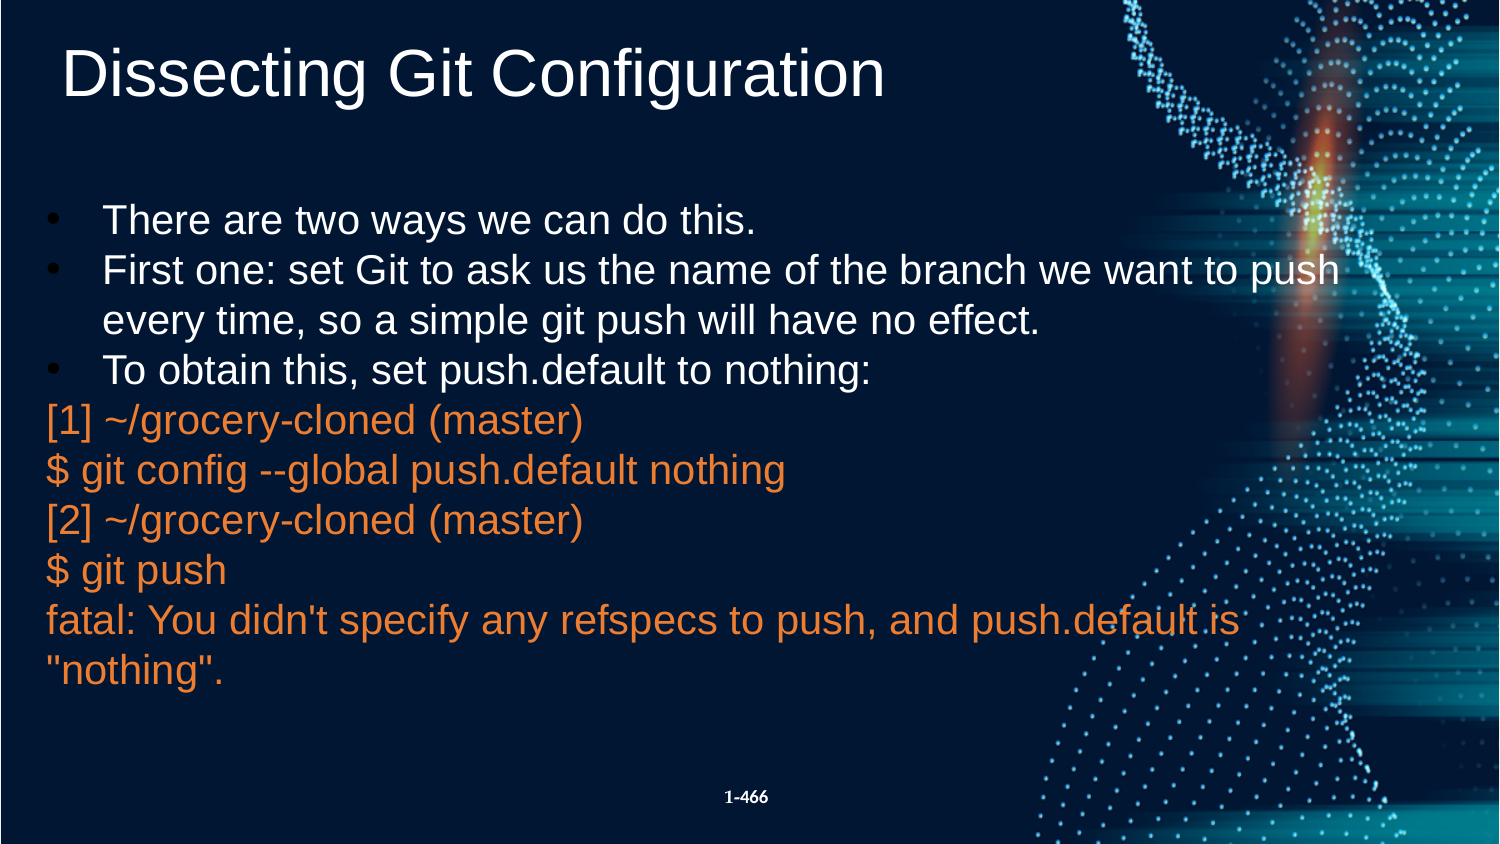

Dissecting Git Configuration
There are two ways we can do this.
First one: set Git to ask us the name of the branch we want to push every time, so a simple git push will have no effect.
To obtain this, set push.default to nothing:
[1] ~/grocery-cloned (master)
$ git config --global push.default nothing
[2] ~/grocery-cloned (master)
$ git push
fatal: You didn't specify any refspecs to push, and push.default is "nothing".
1-466